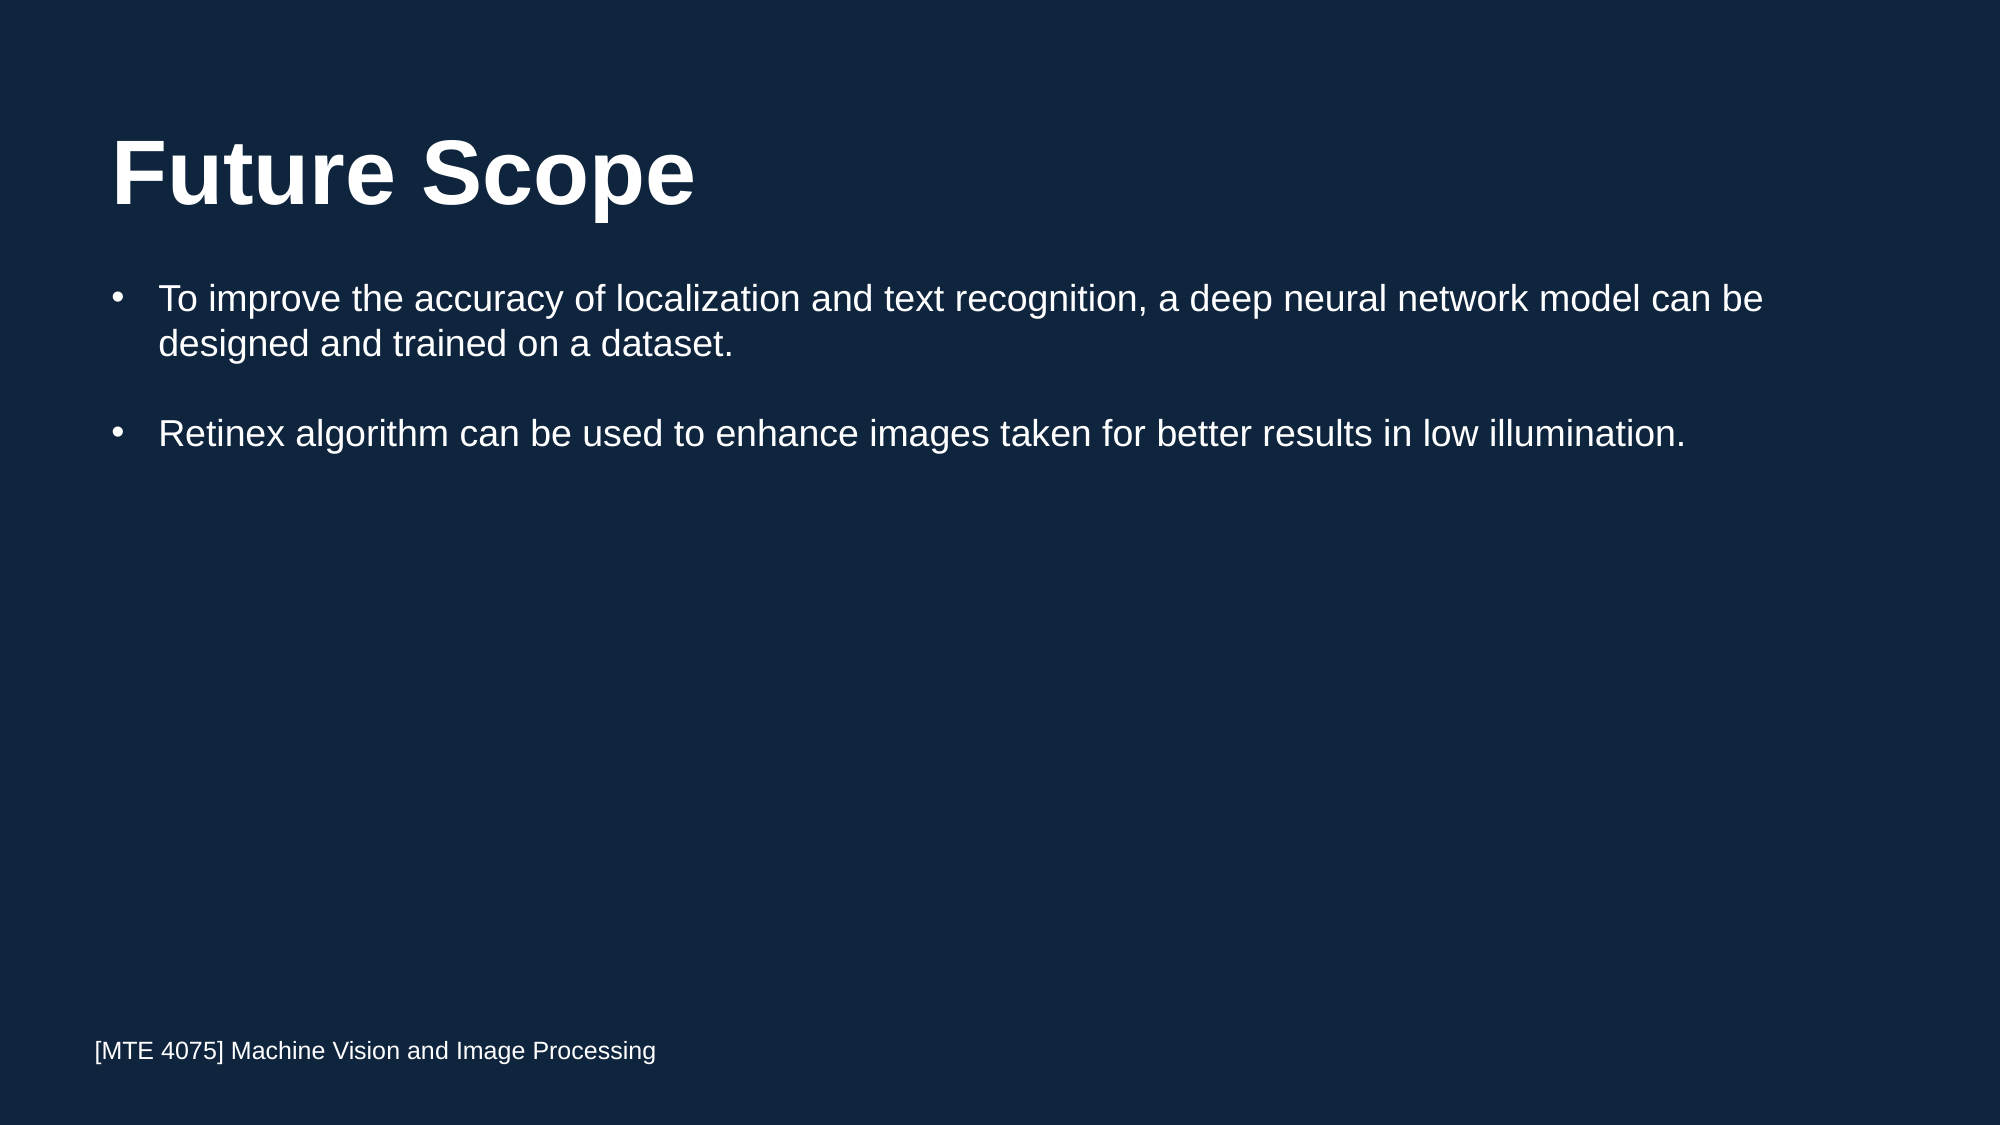

# Future Scope
To improve the accuracy of localization and text recognition, a deep neural network model can be designed and trained on a dataset.

Retinex algorithm can be used to enhance images taken for better results in low illumination.

[MTE 4075] Machine Vision and Image Processing